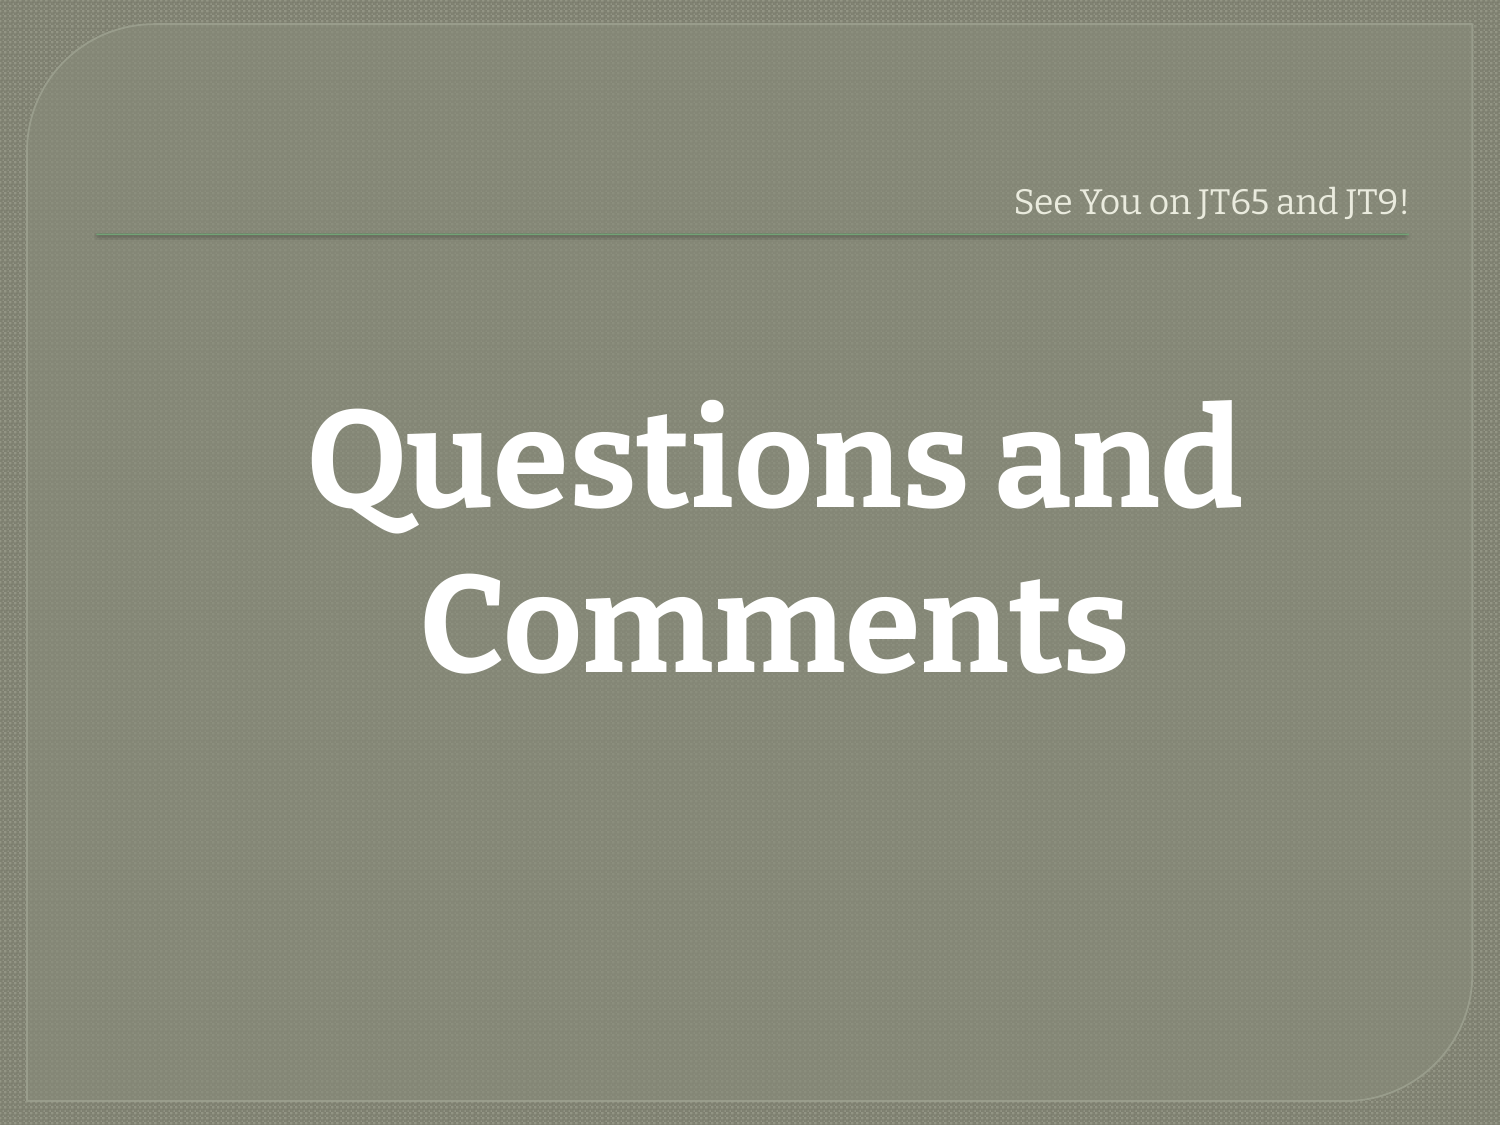

# See You on JT65 and JT9!
Questions and Comments